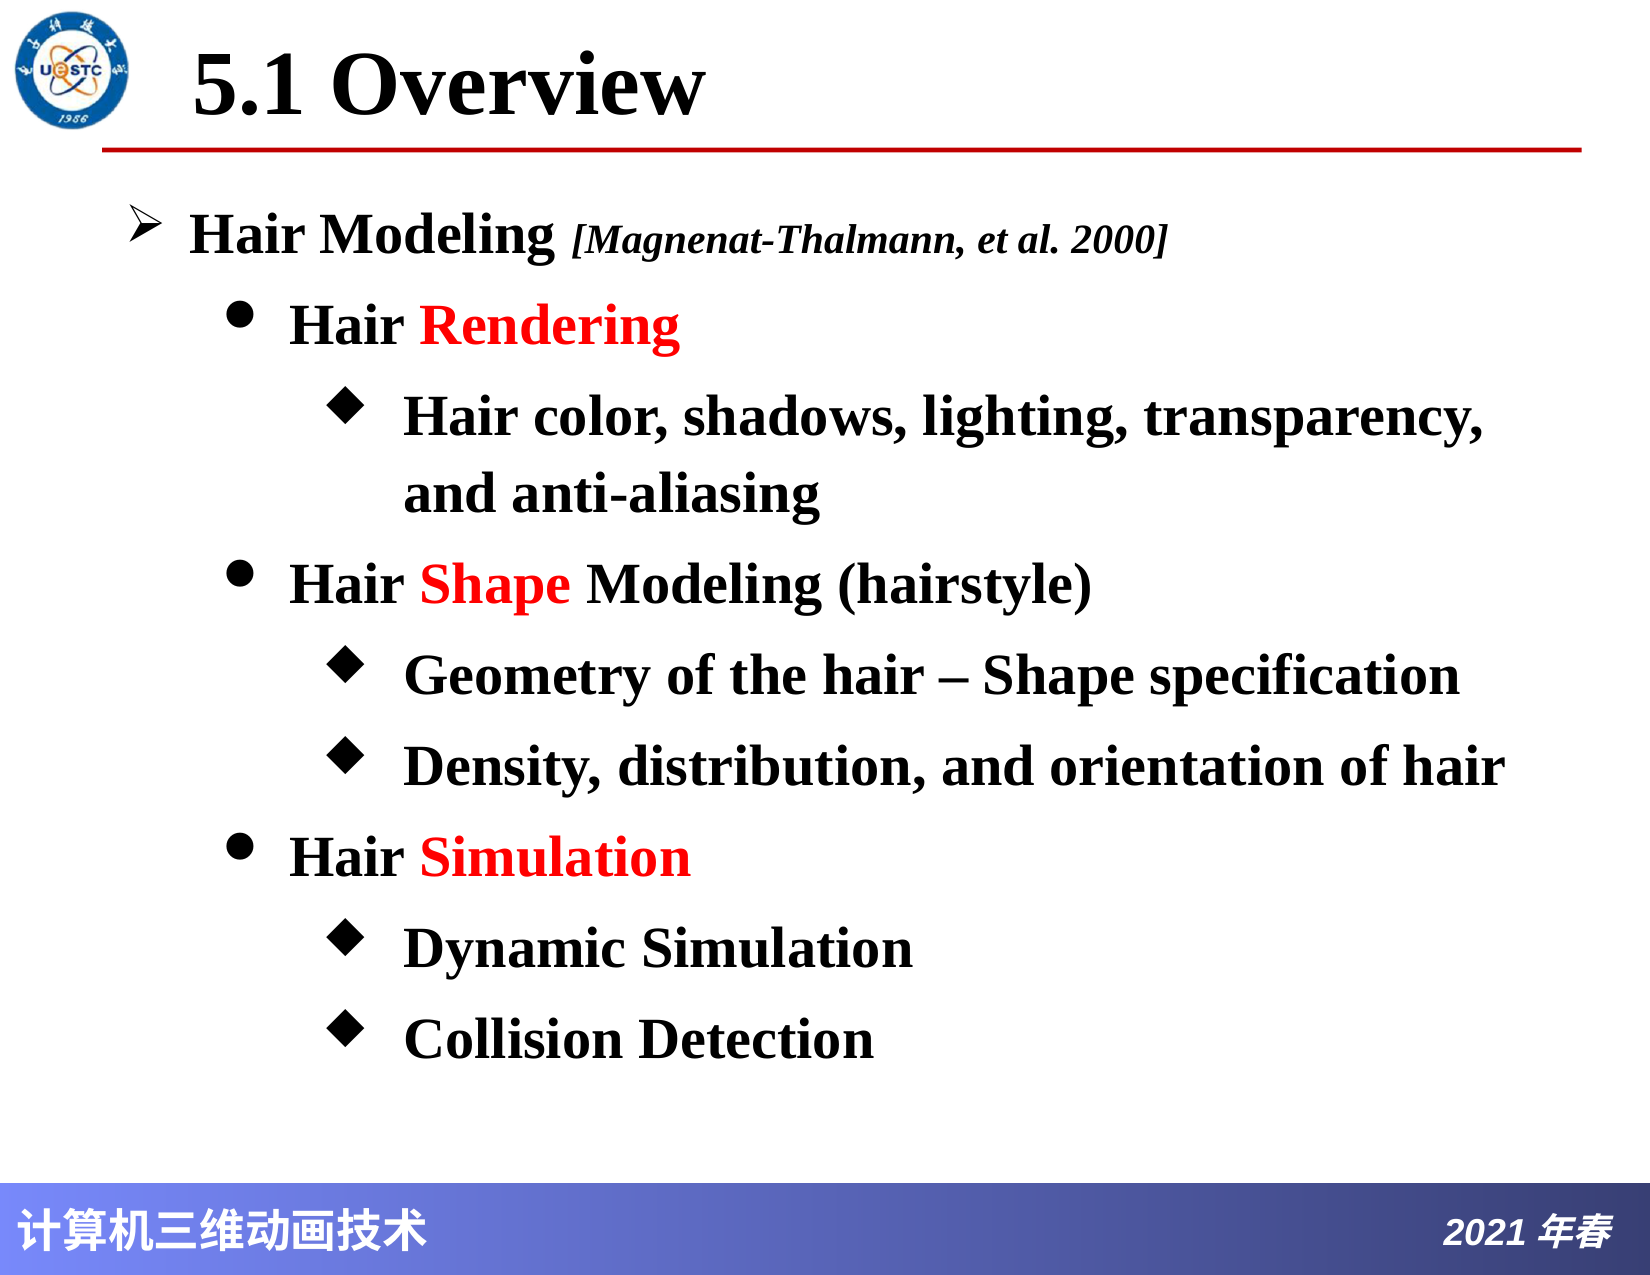

# 5.1 Overview
Hair Modeling [Magnenat-Thalmann, et al. 2000]
Hair Rendering
Hair color, shadows, lighting, transparency, and anti-aliasing
Hair Shape Modeling (hairstyle)
Geometry of the hair – Shape specification
Density, distribution, and orientation of hair
Hair Simulation
Dynamic Simulation
Collision Detection